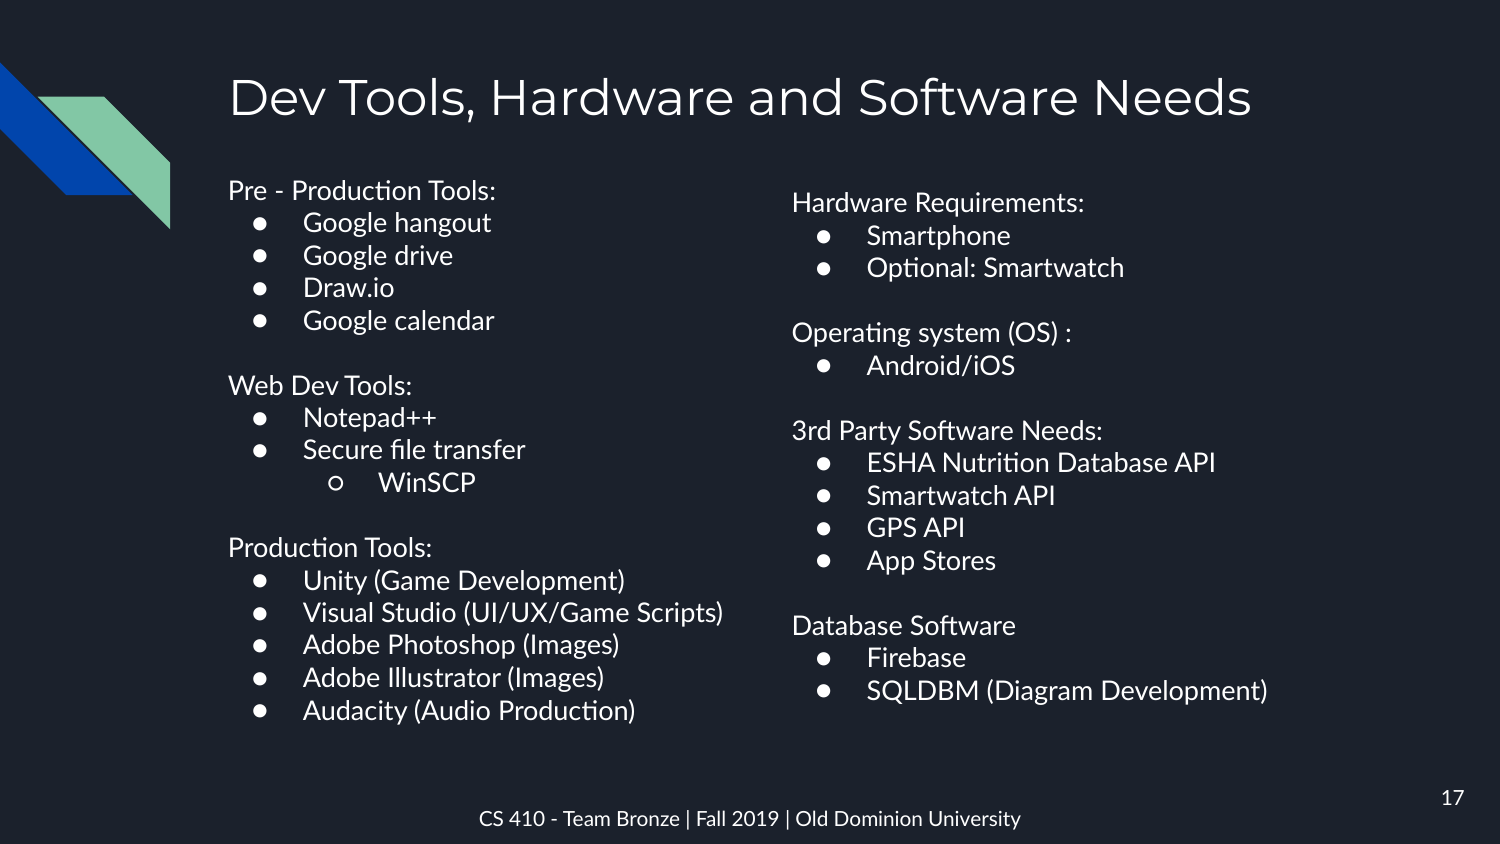

# Dev Tools, Hardware and Software Needs
Pre - Production Tools:
Google hangout
Google drive
Draw.io
Google calendar

Web Dev Tools:
Notepad++
Secure file transfer
WinSCP

Production Tools:
Unity (Game Development)
Visual Studio (UI/UX/Game Scripts)
Adobe Photoshop (Images)
Adobe Illustrator (Images)
Audacity (Audio Production)

Hardware Requirements:
Smartphone
Optional: Smartwatch

Operating system (OS) :
Android/iOS

3rd Party Software Needs:
ESHA Nutrition Database API
Smartwatch API
GPS API
App Stores

Database Software
Firebase
SQLDBM (Diagram Development)
17
CS 410 - Team Bronze | Fall 2019 | Old Dominion University